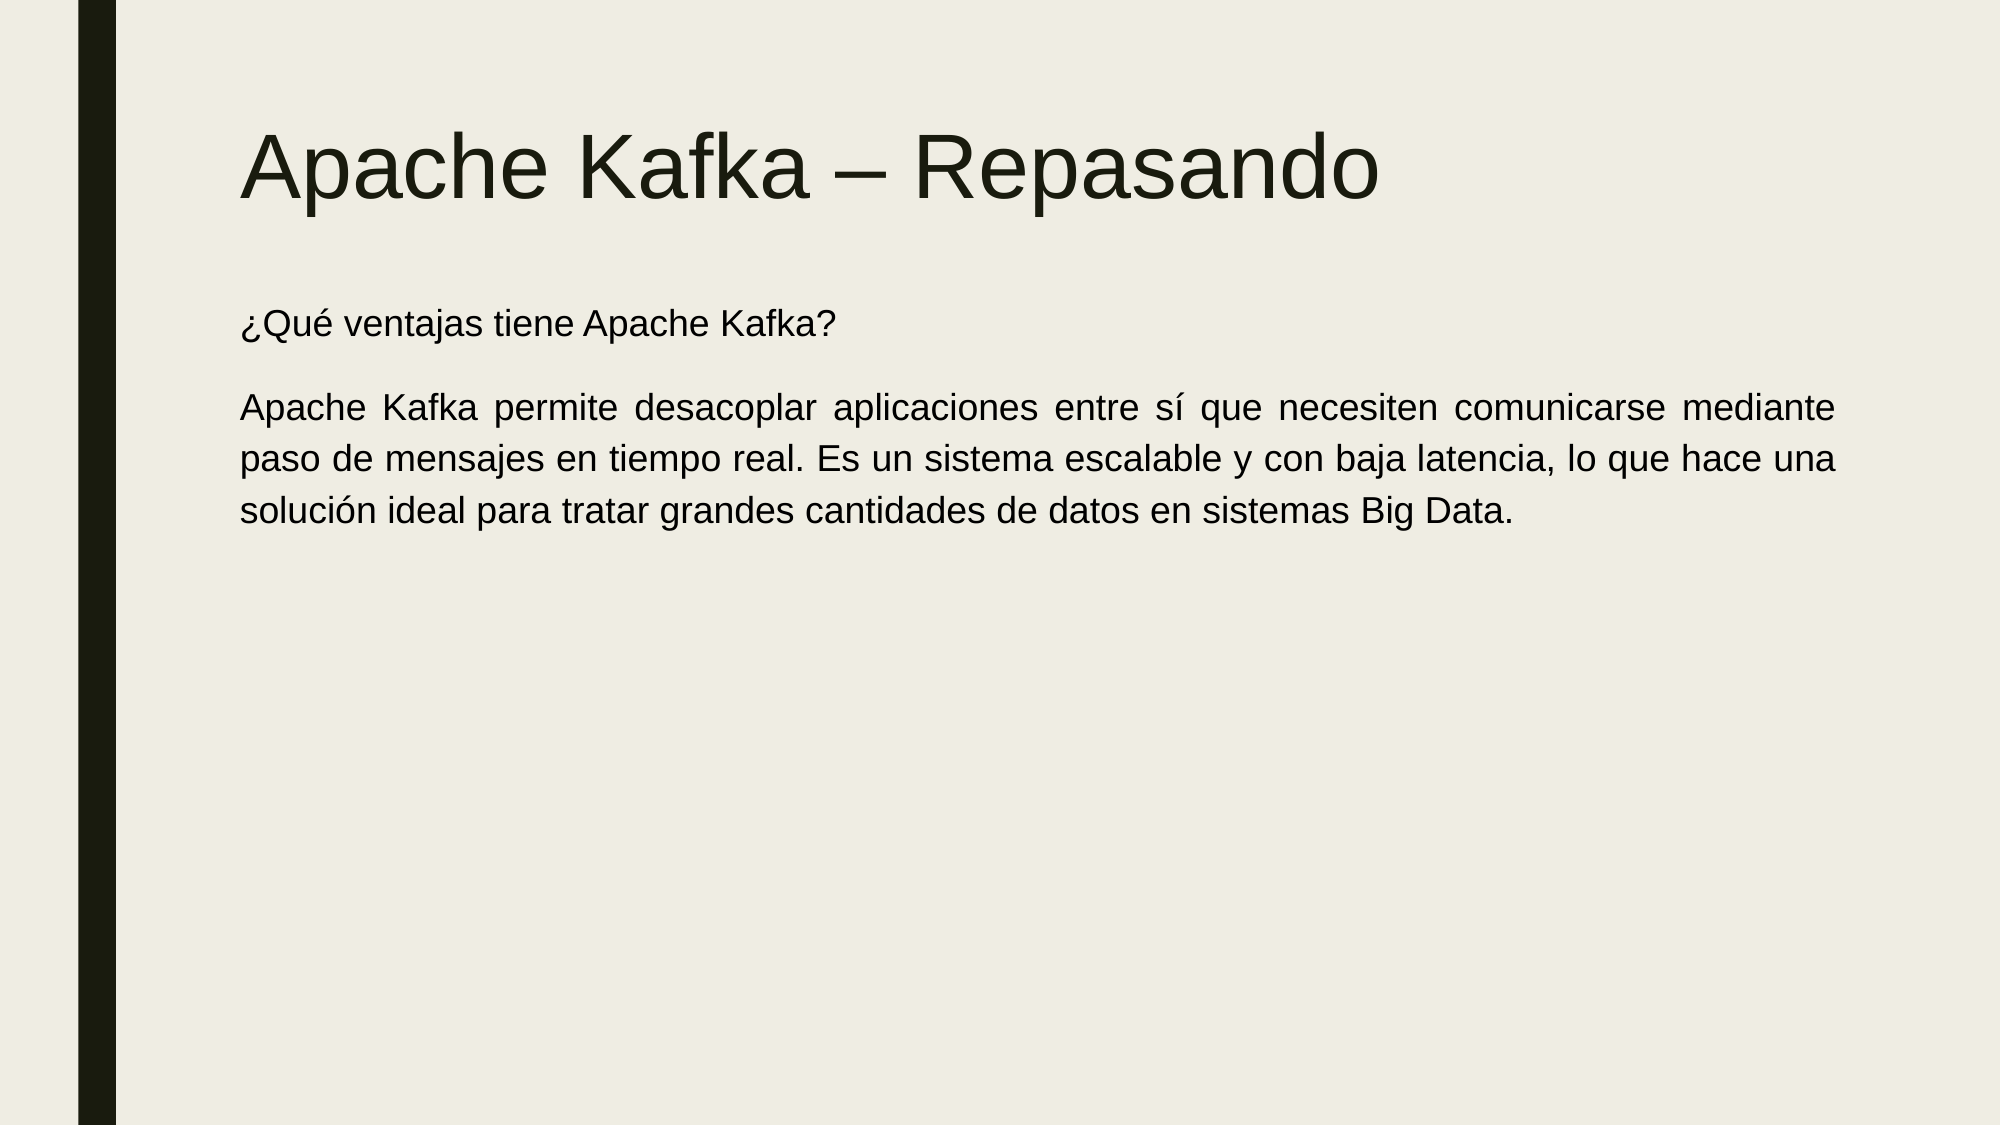

# Apache Kafka – Repasando
¿Qué ventajas tiene Apache Kafka?
Apache Kafka permite desacoplar aplicaciones entre sí que necesiten comunicarse mediante paso de mensajes en tiempo real. Es un sistema escalable y con baja latencia, lo que hace una solución ideal para tratar grandes cantidades de datos en sistemas Big Data.